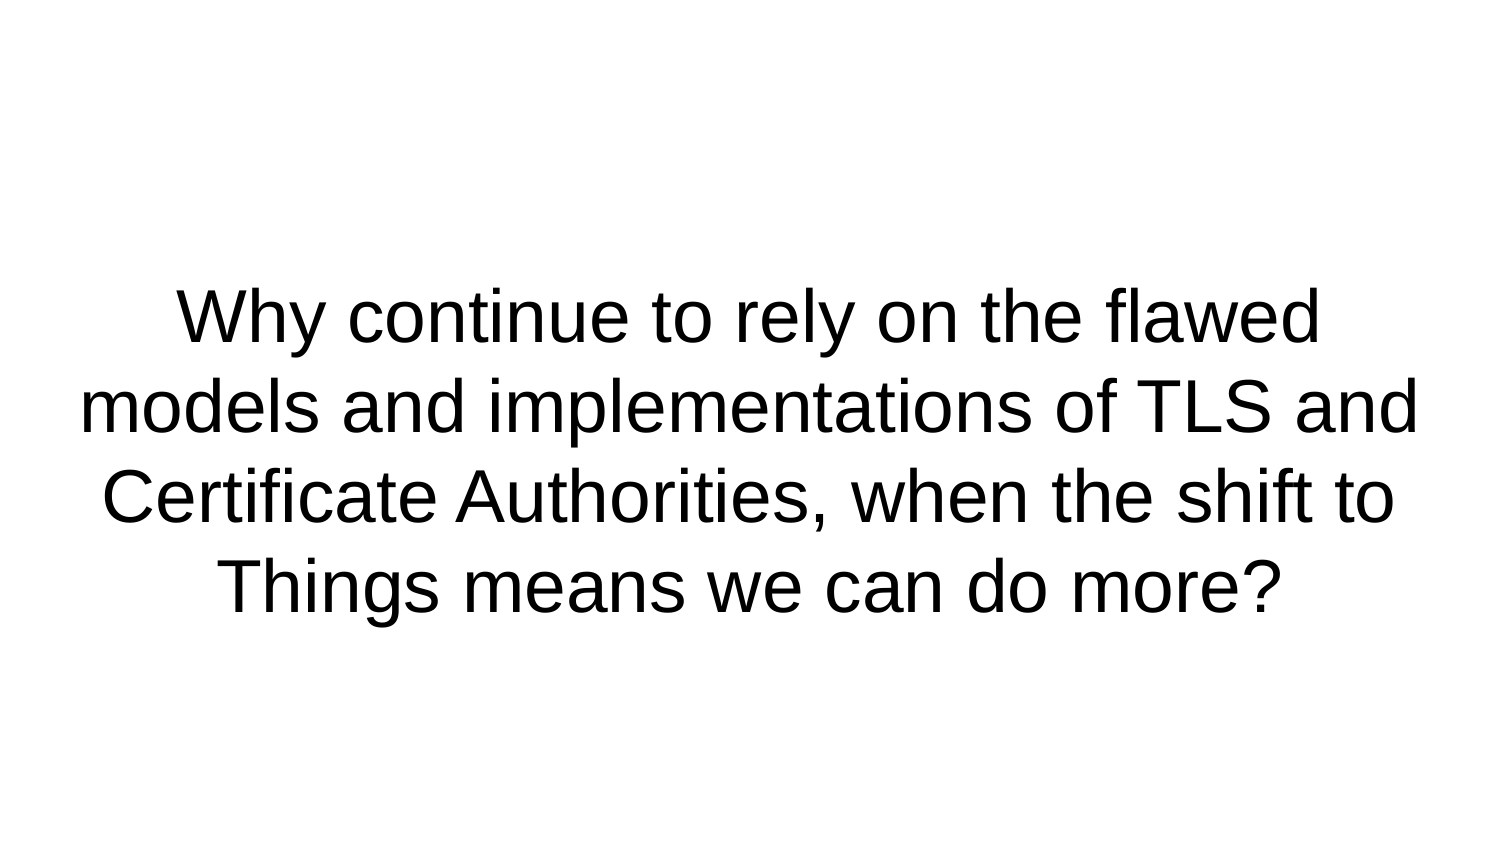

# Why continue to rely on the flawed models and implementations of TLS and Certificate Authorities, when the shift to Things means we can do more?